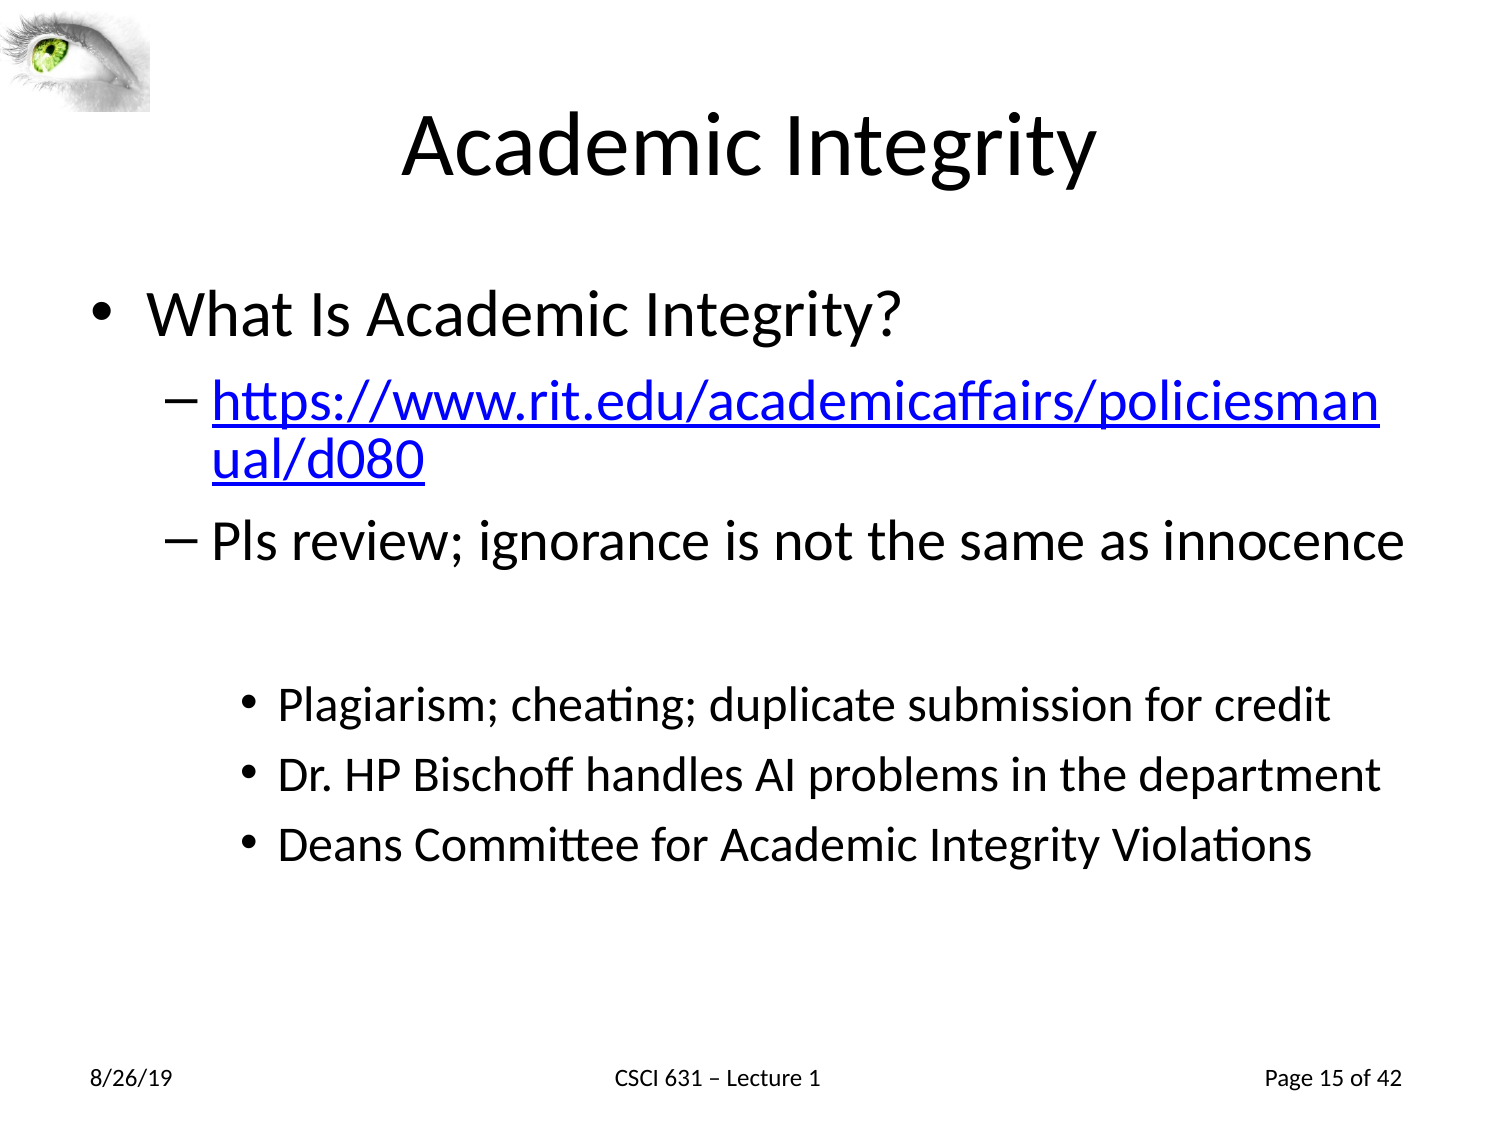

# Academic Integrity
What Is Academic Integrity?
https://www.rit.edu/academicaffairs/policiesmanual/d080
Pls review; ignorance is not the same as innocence

Plagiarism; cheating; duplicate submission for credit
Dr. HP Bischoff handles AI problems in the department
Deans Committee for Academic Integrity Violations